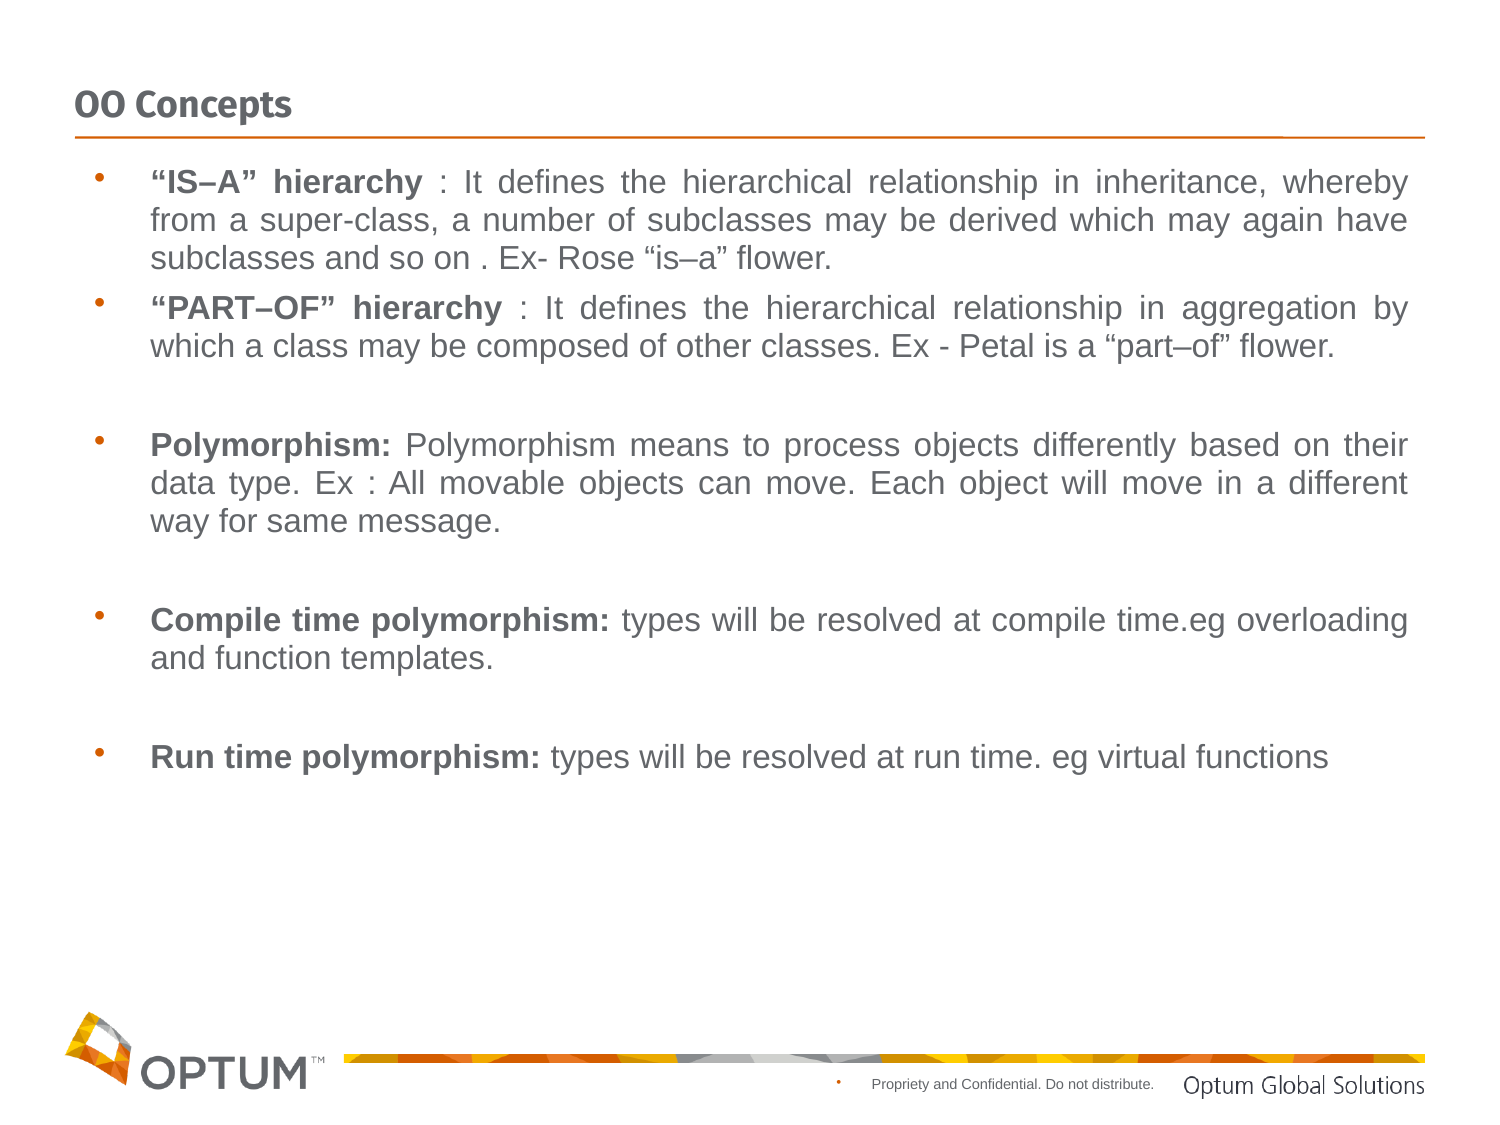

# OO Concepts
“IS–A” hierarchy : It defines the hierarchical relationship in inheritance, whereby from a super-class, a number of subclasses may be derived which may again have subclasses and so on . Ex- Rose “is–a” flower.
“PART–OF” hierarchy : It defines the hierarchical relationship in aggregation by which a class may be composed of other classes. Ex - Petal is a “part–of” flower.

Polymorphism: Polymorphism means to process objects differently based on their data type. Ex : All movable objects can move. Each object will move in a different way for same message.

Compile time polymorphism: types will be resolved at compile time.eg overloading and function templates.

Run time polymorphism: types will be resolved at run time. eg virtual functions